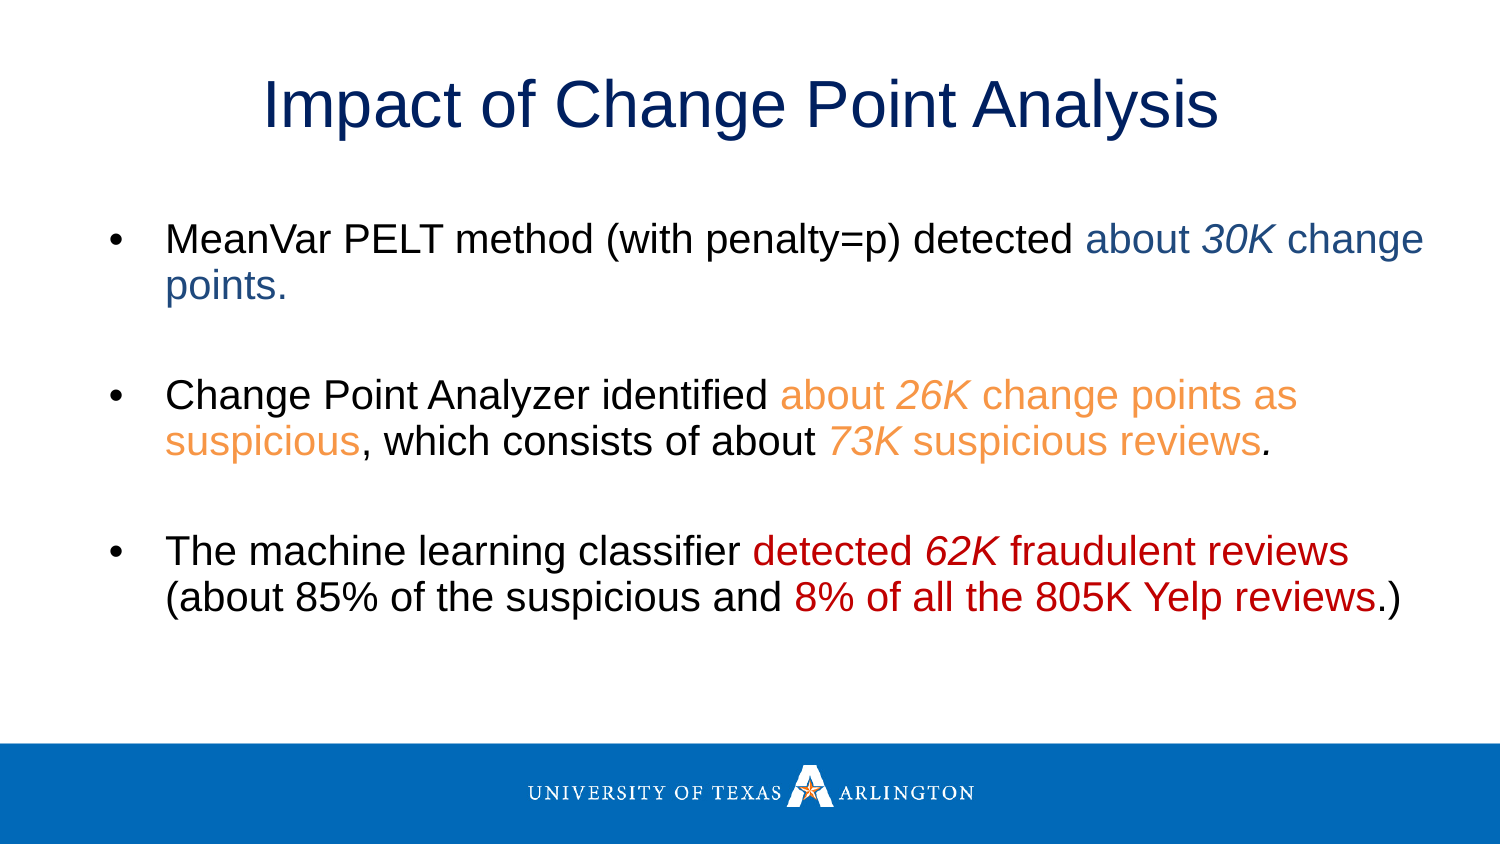

# Impact of Change Point Analysis
MeanVar PELT method (with penalty=p) detected about 30K change points.

Change Point Analyzer identified about 26K change points as suspicious, which consists of about 73K suspicious reviews.

The machine learning classifier detected 62K fraudulent reviews (about 85% of the suspicious and 8% of all the 805K Yelp reviews.)